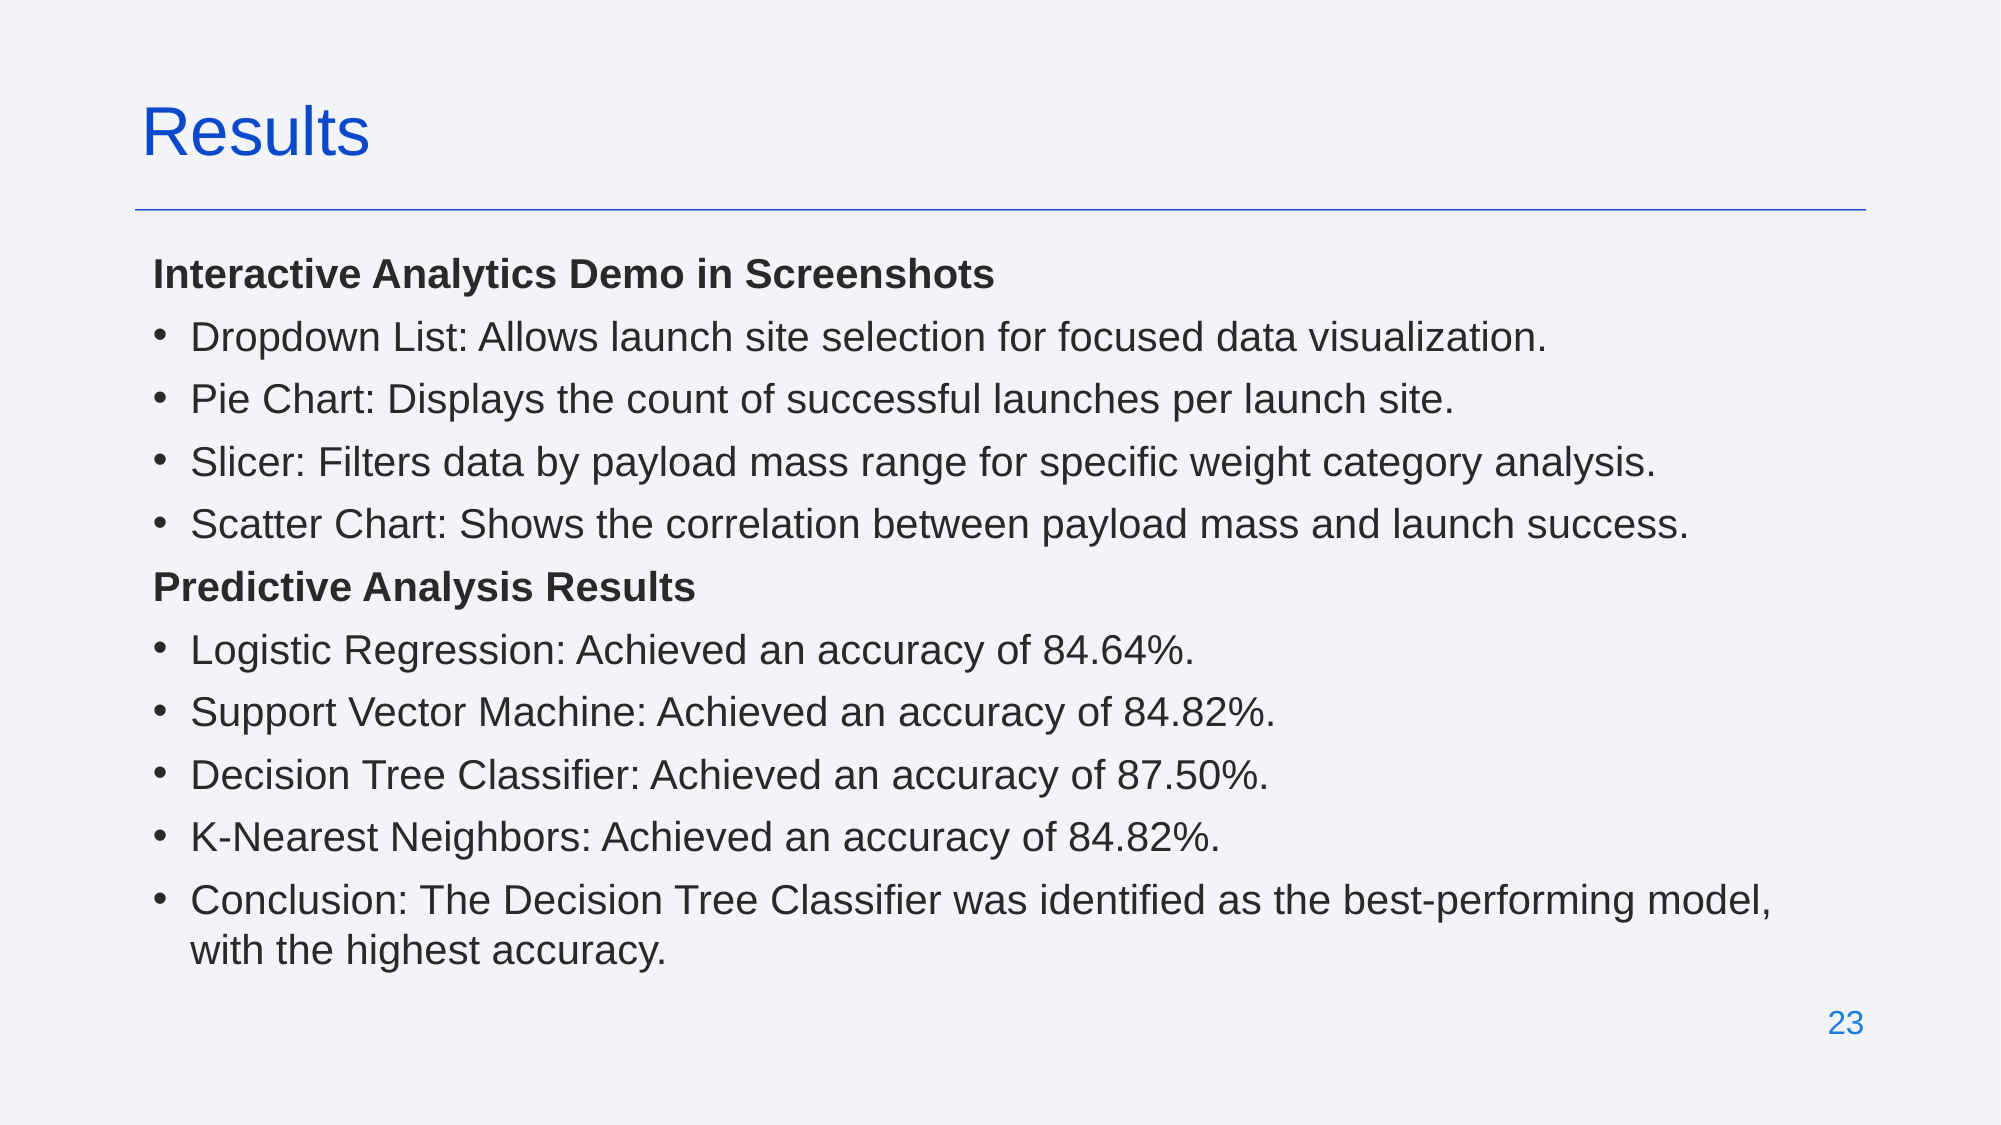

Results
Interactive Analytics Demo in Screenshots
Dropdown List: Allows launch site selection for focused data visualization.
Pie Chart: Displays the count of successful launches per launch site.
Slicer: Filters data by payload mass range for specific weight category analysis.
Scatter Chart: Shows the correlation between payload mass and launch success.
Predictive Analysis Results
Logistic Regression: Achieved an accuracy of 84.64%.
Support Vector Machine: Achieved an accuracy of 84.82%.
Decision Tree Classifier: Achieved an accuracy of 87.50%.
K-Nearest Neighbors: Achieved an accuracy of 84.82%.
Conclusion: The Decision Tree Classifier was identified as the best-performing model, with the highest accuracy.

23